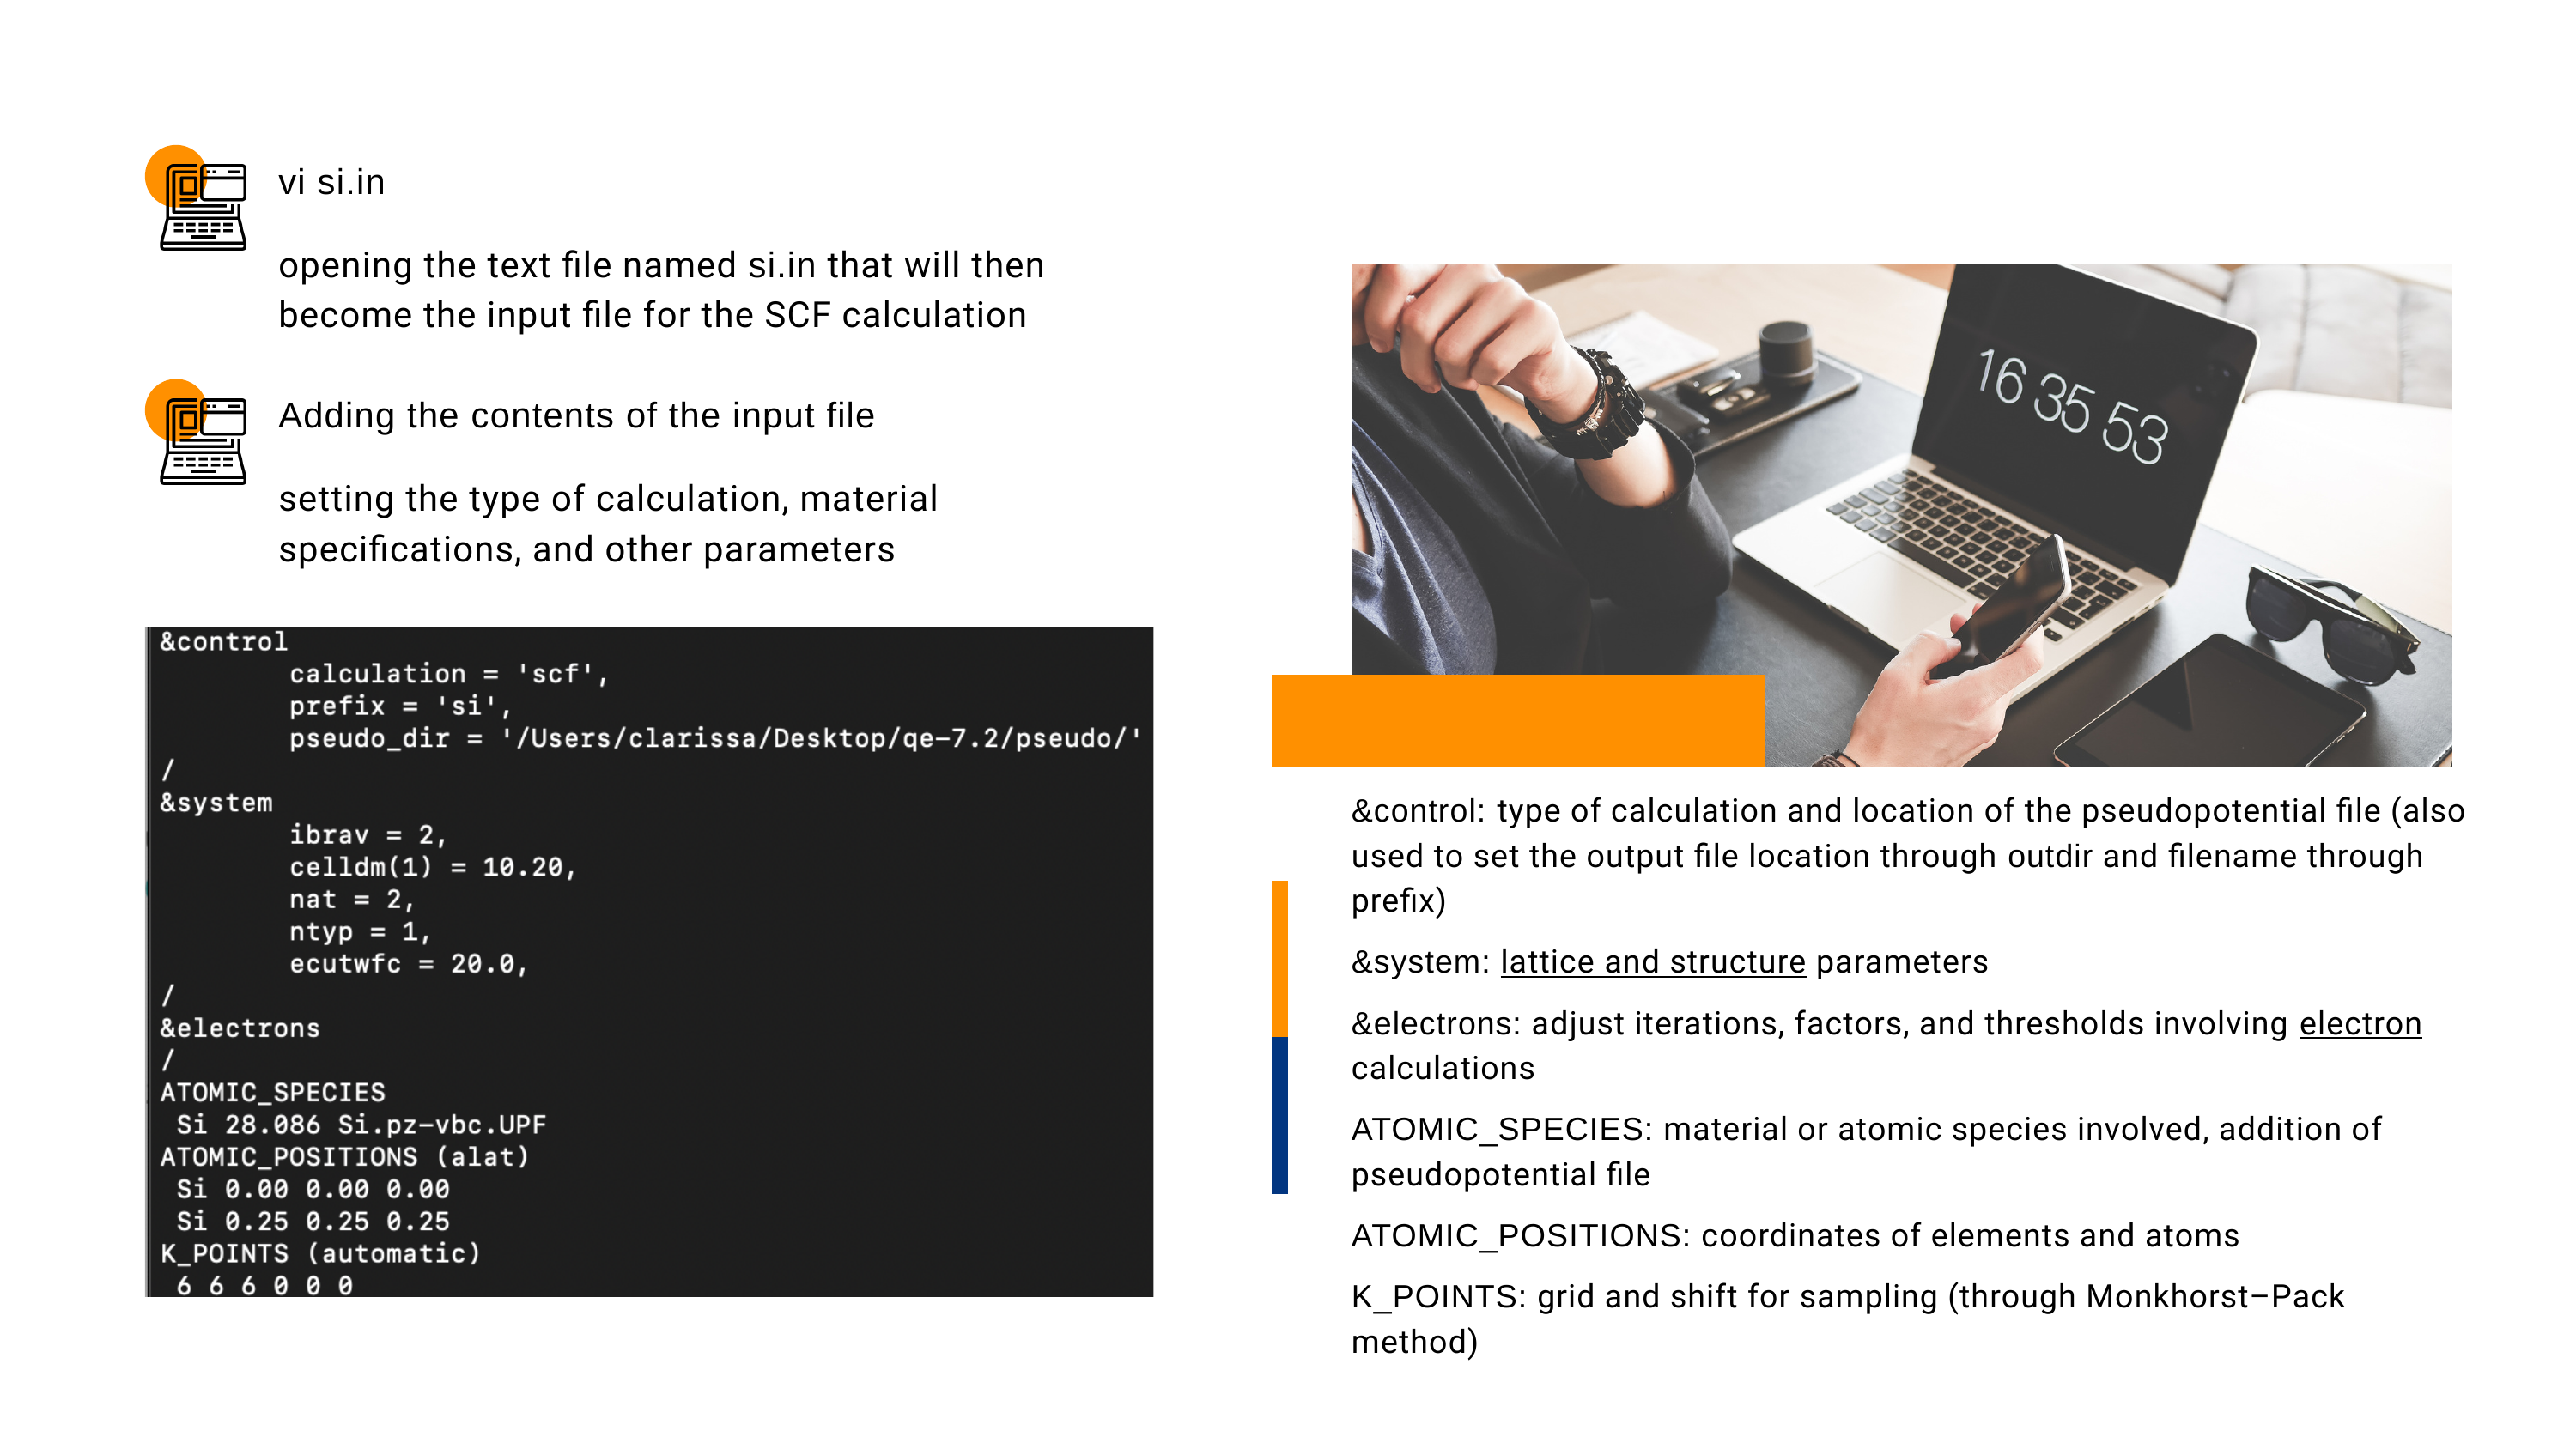

vi si.in

opening the text file named si.in that will then become the input file for the SCF calculation

Adding the contents of the input file

setting the type of calculation, material specifications, and other parameters

&control: type of calculation and location of the pseudopotential file (also used to set the output file location through outdir and filename through prefix)

&system: lattice and structure parameters

&electrons: adjust iterations, factors, and thresholds involving electron calculations

ATOMIC_SPECIES: material or atomic species involved, addition of pseudopotential file

ATOMIC_POSITIONS: coordinates of elements and atoms

K_POINTS: grid and shift for sampling (through Monkhorst–Pack method)